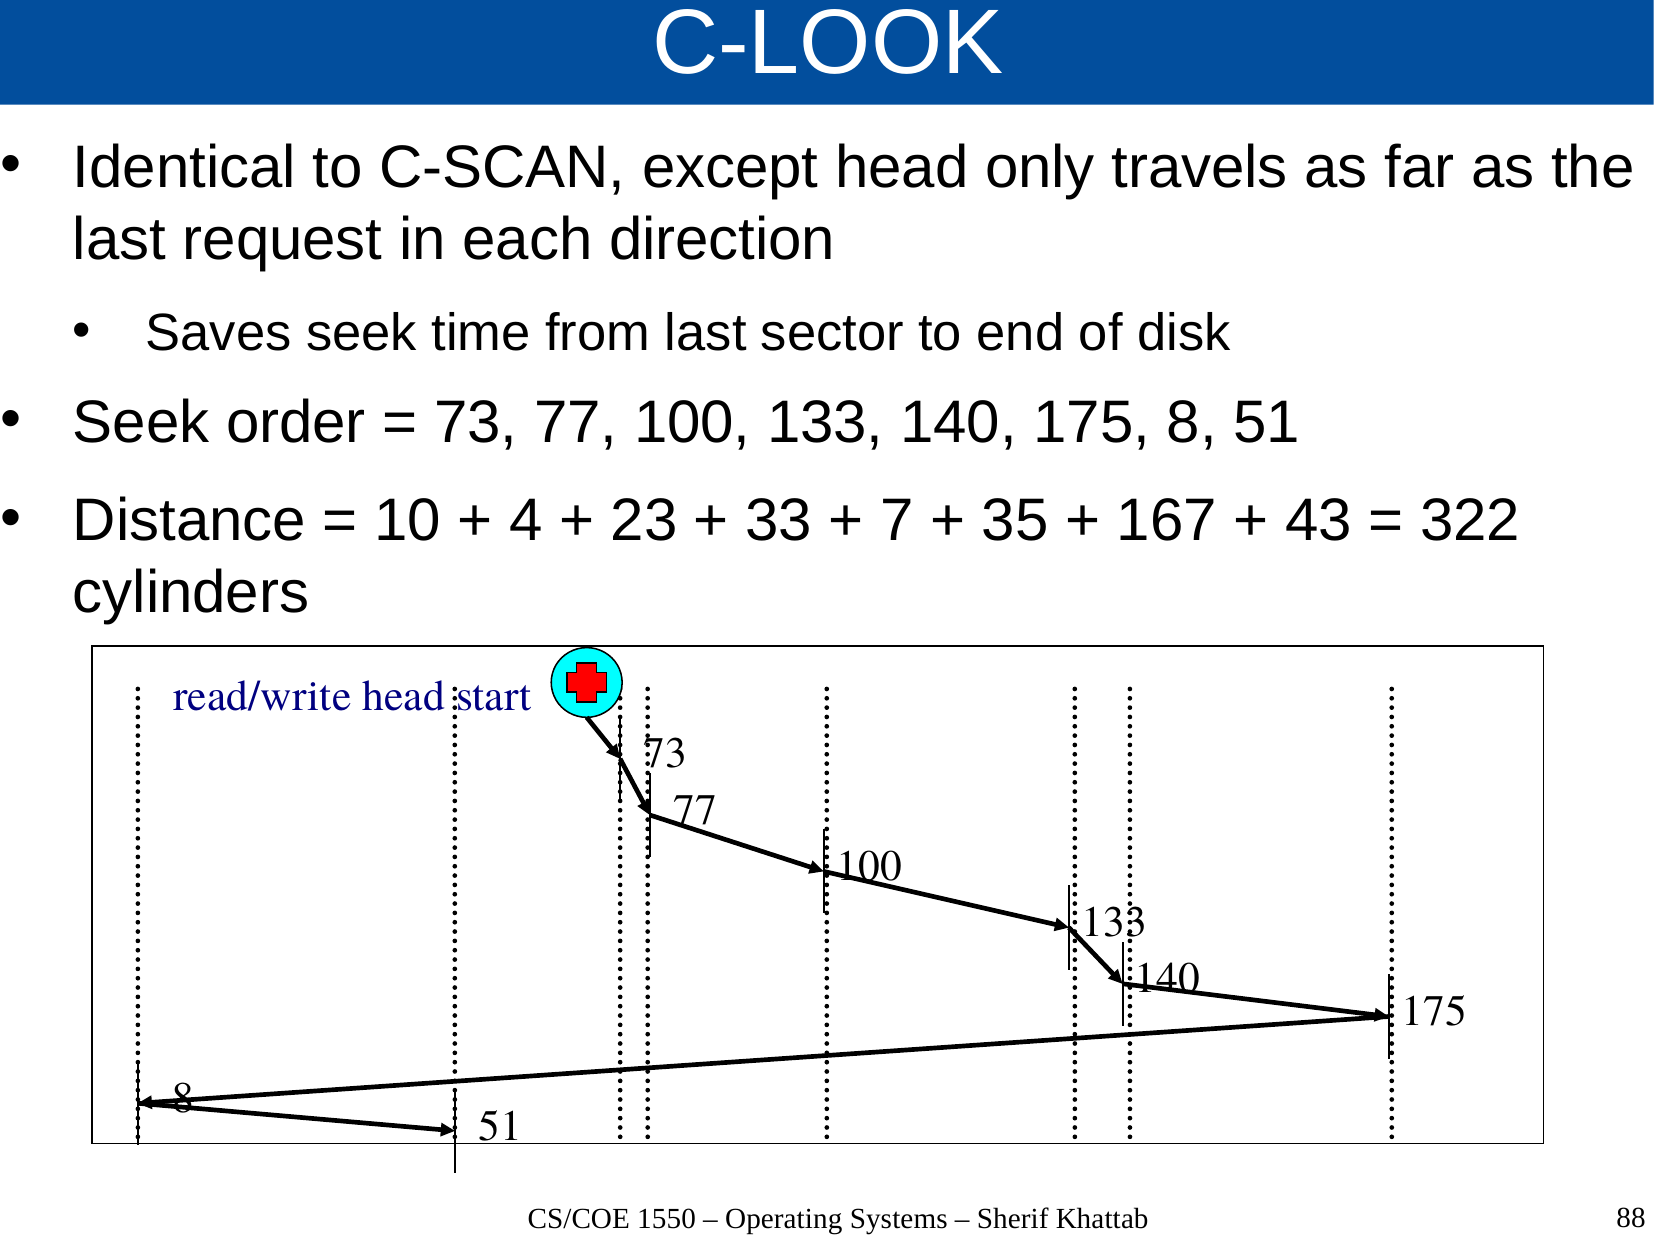

# C-LOOK
Identical to C-SCAN, except head only travels as far as the last request in each direction
Saves seek time from last sector to end of disk
Seek order = 73, 77, 100, 133, 140, 175, 8, 51
Distance = 10 + 4 + 23 + 33 + 7 + 35 + 167 + 43 = 322 cylinders

read/write head start

73

77

100

133

140

175

8

51

88
CS/COE 1550 – Operating Systems – Sherif Khattab